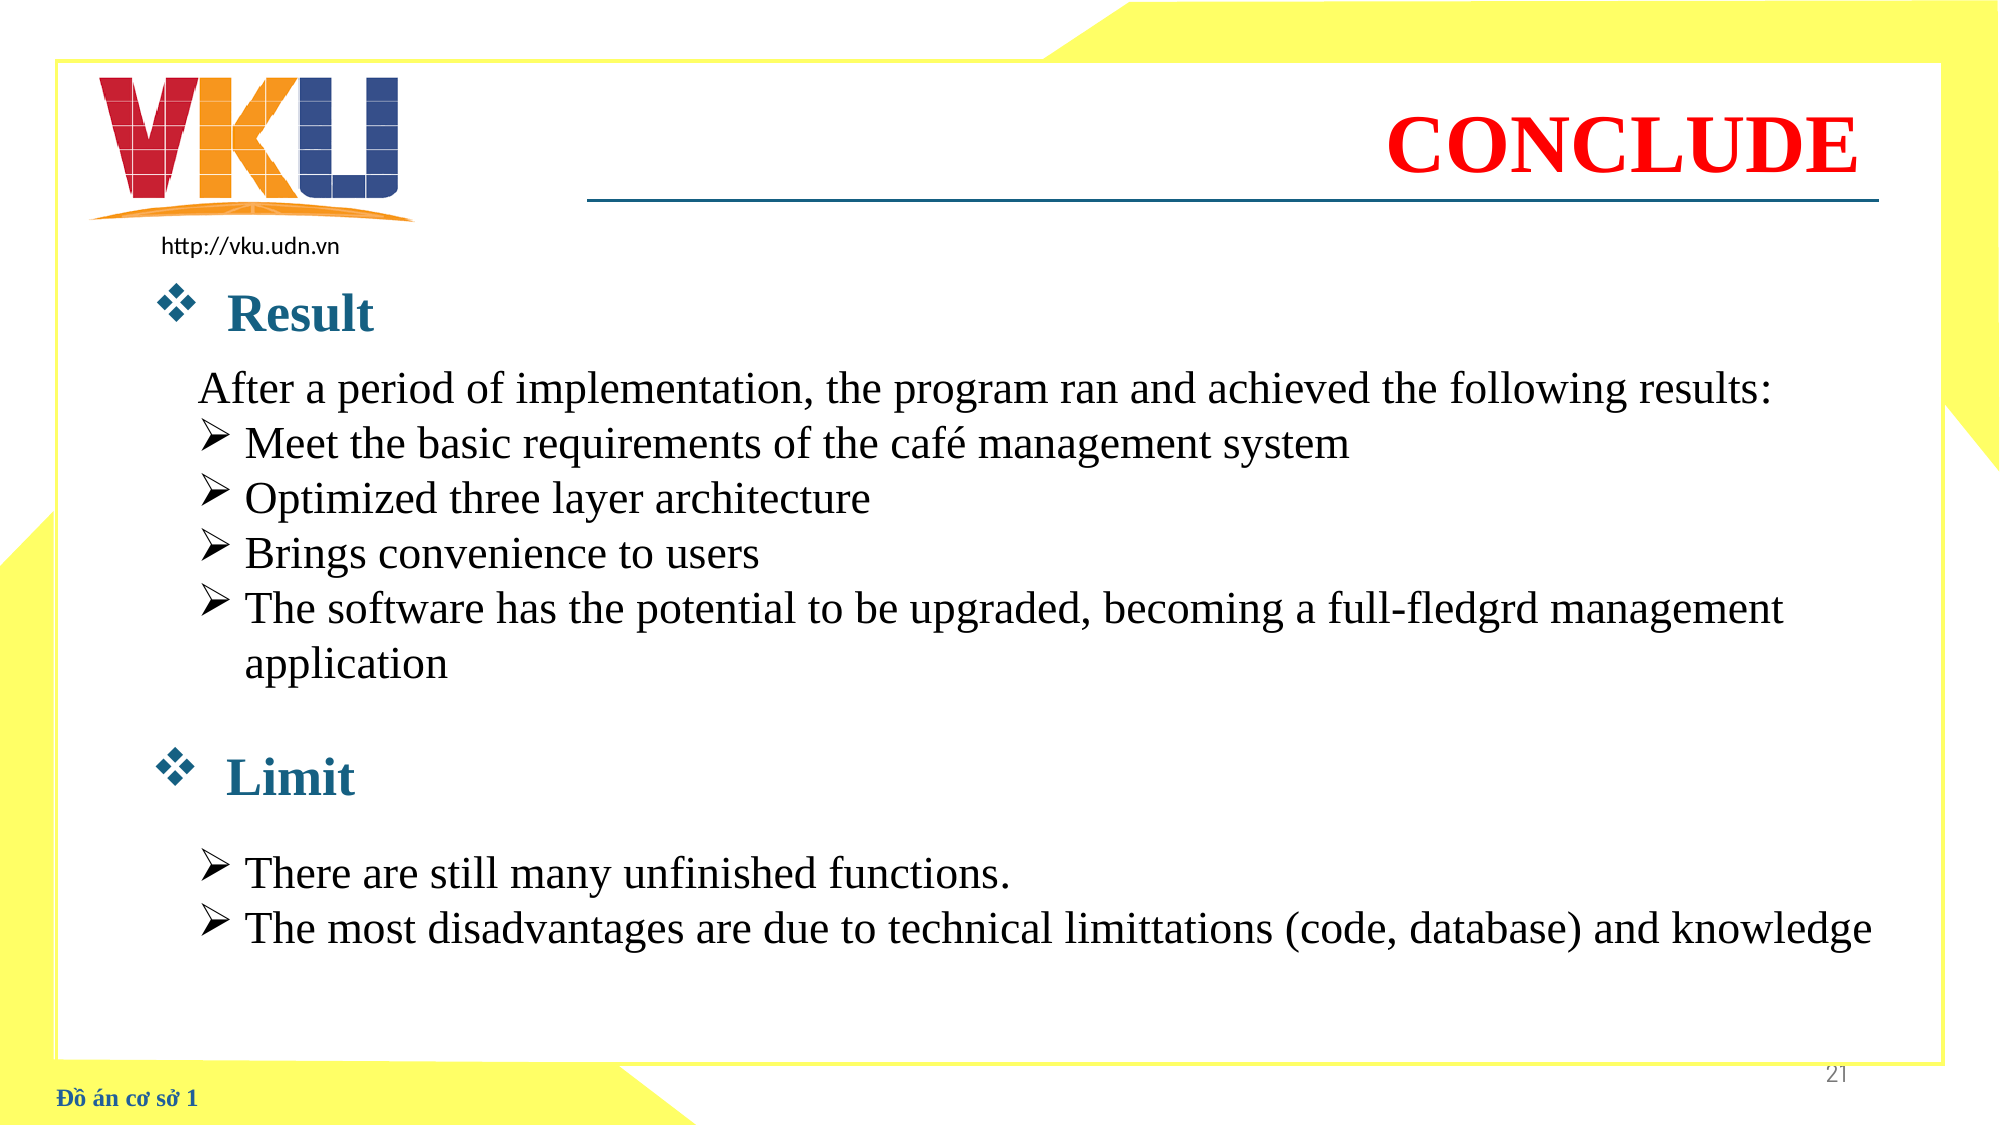

CONCLUDE
Result
After a period of implementation, the program ran and achieved the following results:
Meet the basic requirements of the café management system
Optimized three layer architecture
Brings convenience to users
The software has the potential to be upgraded, becoming a full-fledgrd management application
Limit
There are still many unfinished functions.
The most disadvantages are due to technical limittations (code, database) and knowledge